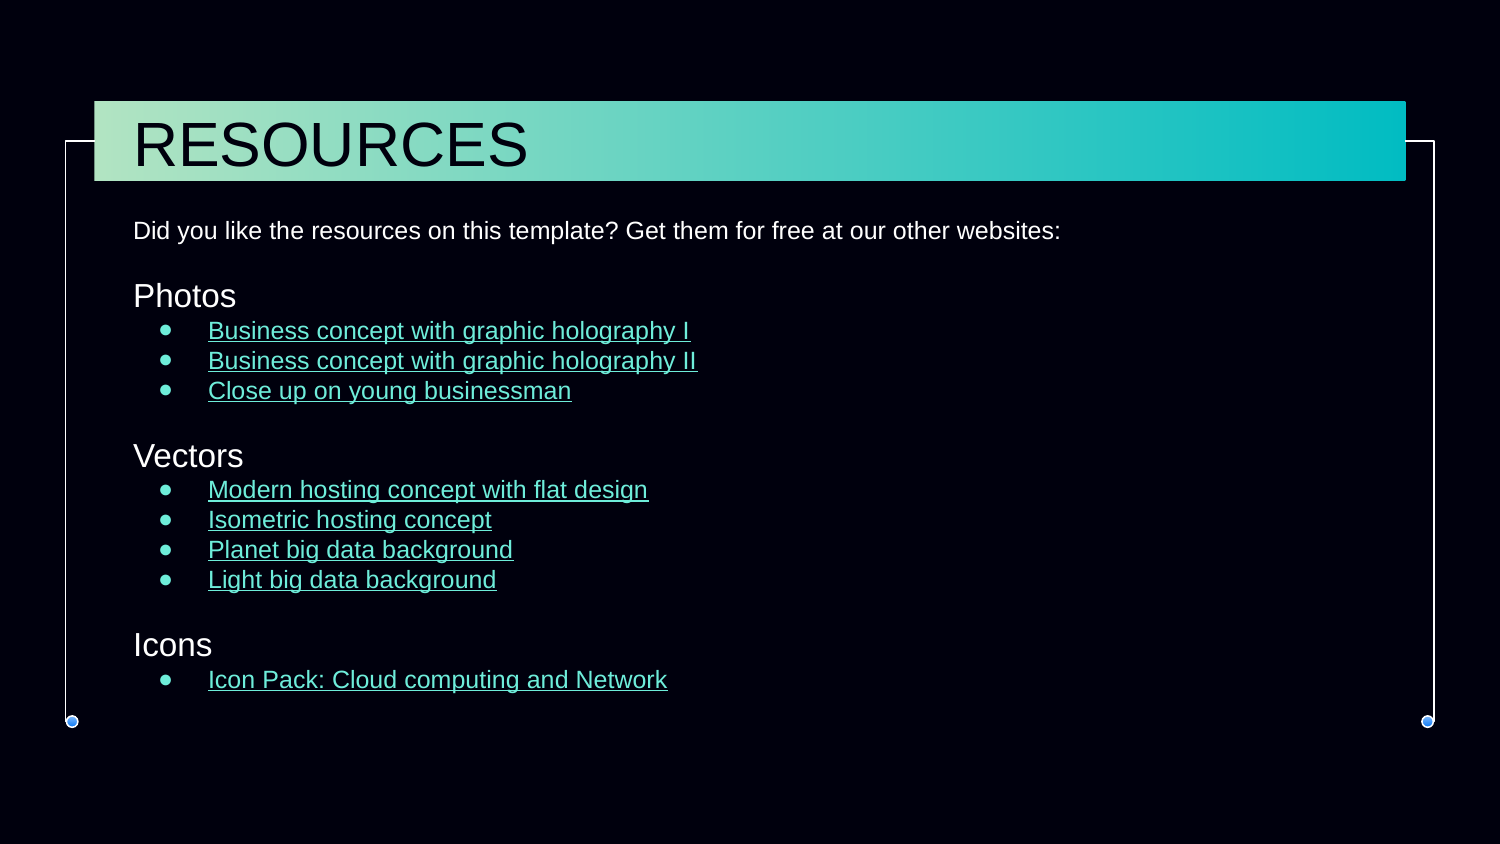

# RESOURCES

Did you like the resources on this template? Get them for free at our other websites:

Photos
Business concept with graphic holography I
Business concept with graphic holography II
Close up on young businessman

Vectors
Modern hosting concept with flat design
Isometric hosting concept
Planet big data background
Light big data background

Icons
Icon Pack: Cloud computing and Network